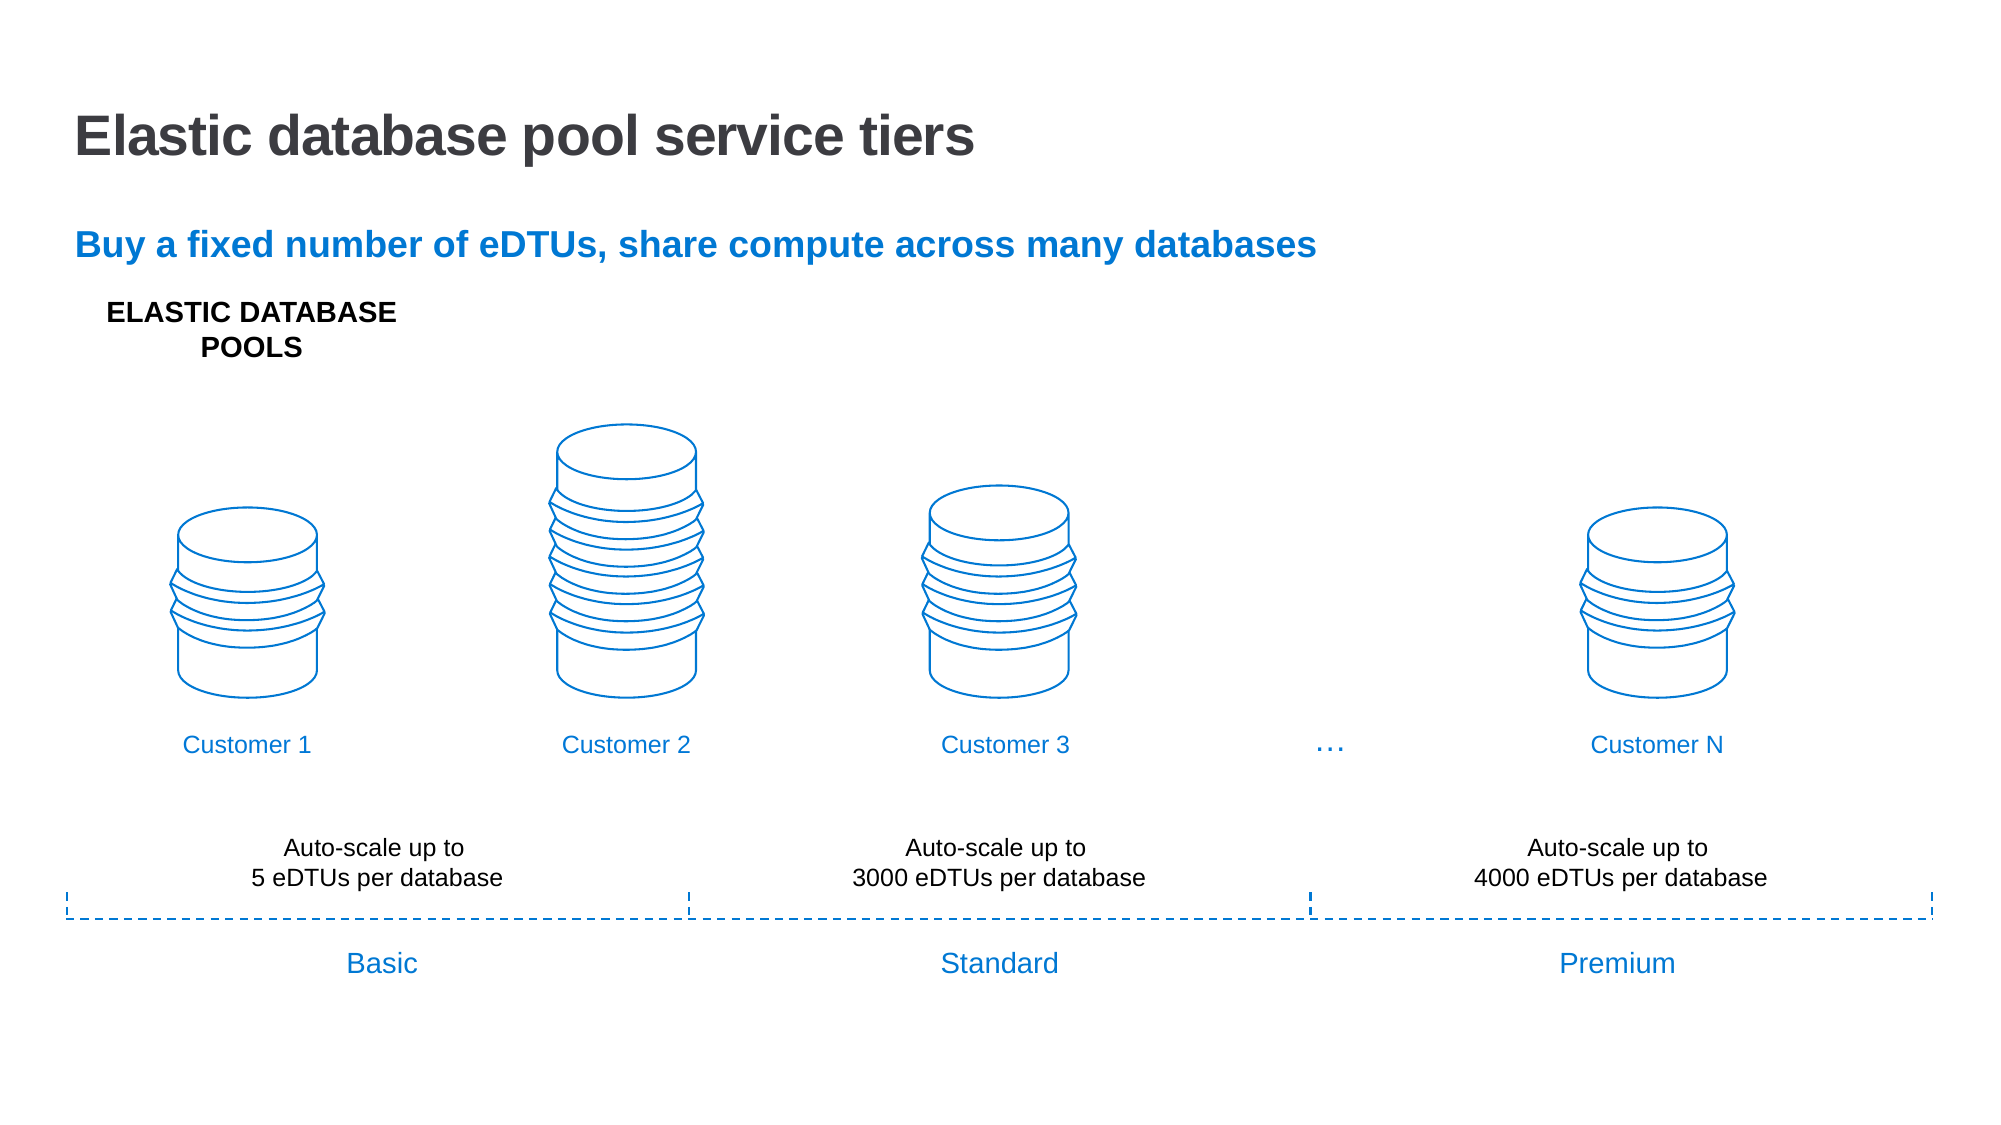

# Elastic database pool service tiers
Buy a fixed number of eDTUs, share compute across many databases
ELASTIC DATABASE POOLS

…
Customer 1
Customer 2
Customer 3
Customer N
Auto-scale up to
5 eDTUs per database
Auto-scale up to
3000 eDTUs per database
Auto-scale up to
4000 eDTUs per database
| Basic | Standard | Premium |
| --- | --- | --- |